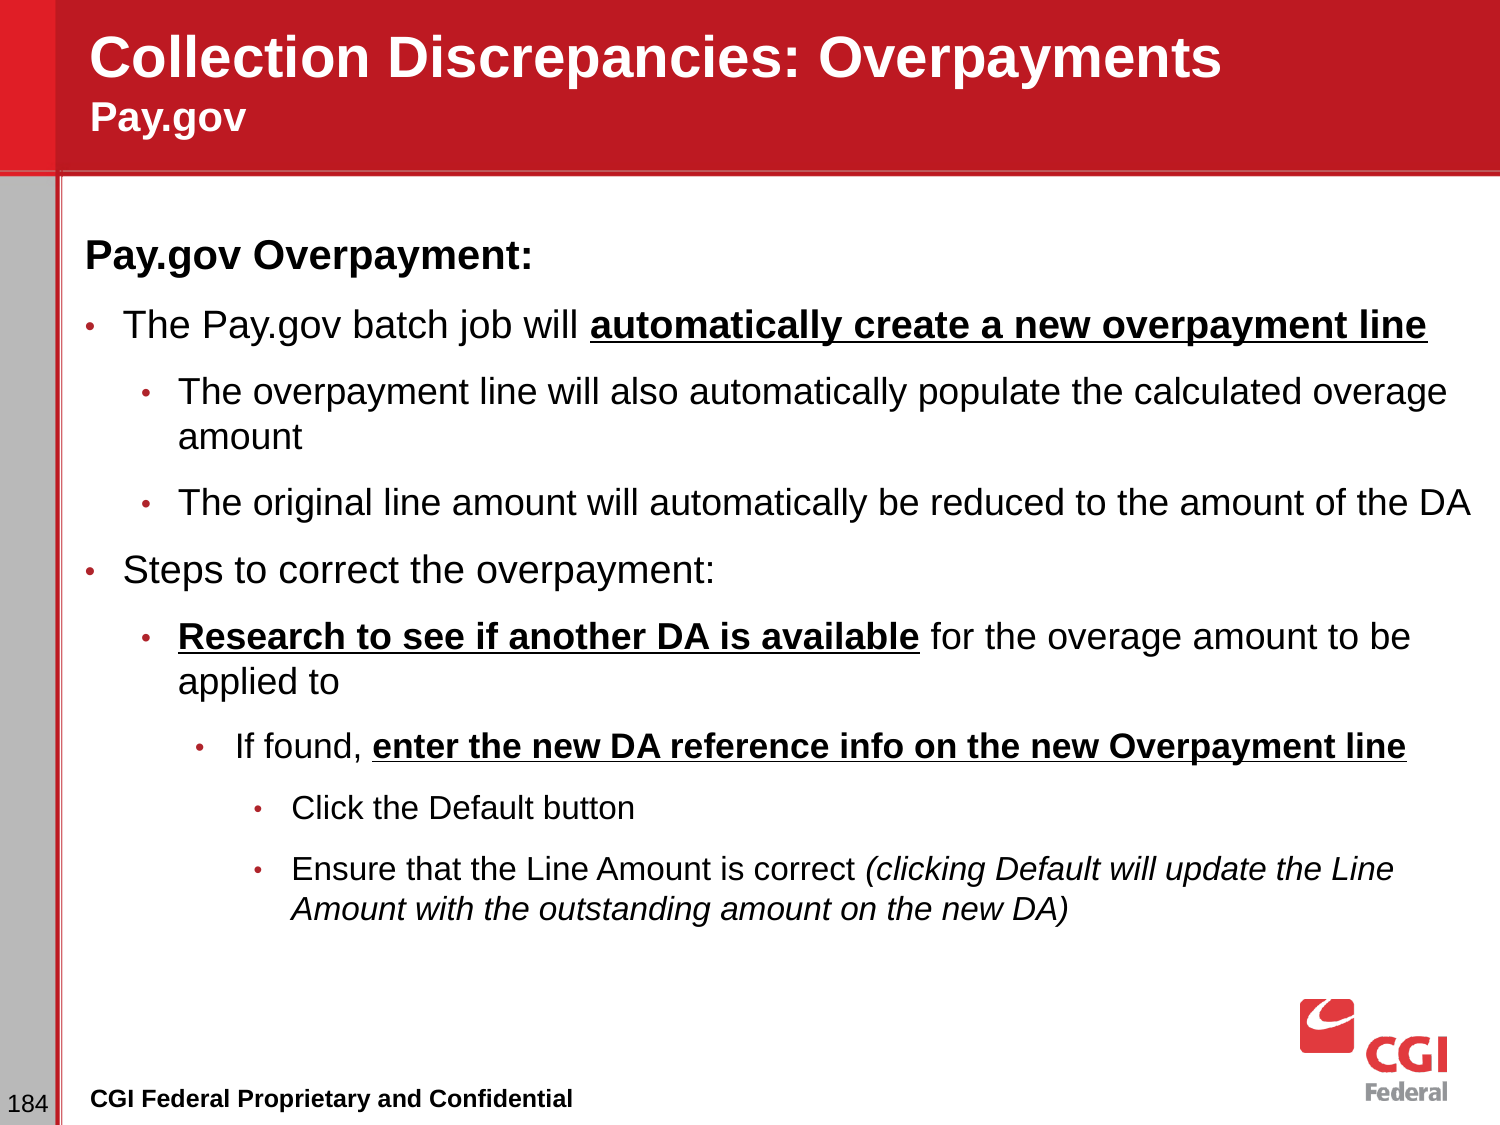

# Collection Discrepancies: Overpayments Pay.gov
Pay.gov Overpayment:
The Pay.gov batch job will automatically create a new overpayment line
The overpayment line will also automatically populate the calculated overage amount
The original line amount will automatically be reduced to the amount of the DA
Steps to correct the overpayment:
Research to see if another DA is available for the overage amount to be applied to
If found, enter the new DA reference info on the new Overpayment line
Click the Default button
Ensure that the Line Amount is correct (clicking Default will update the Line Amount with the outstanding amount on the new DA)
184
CGI Federal Proprietary and Confidential